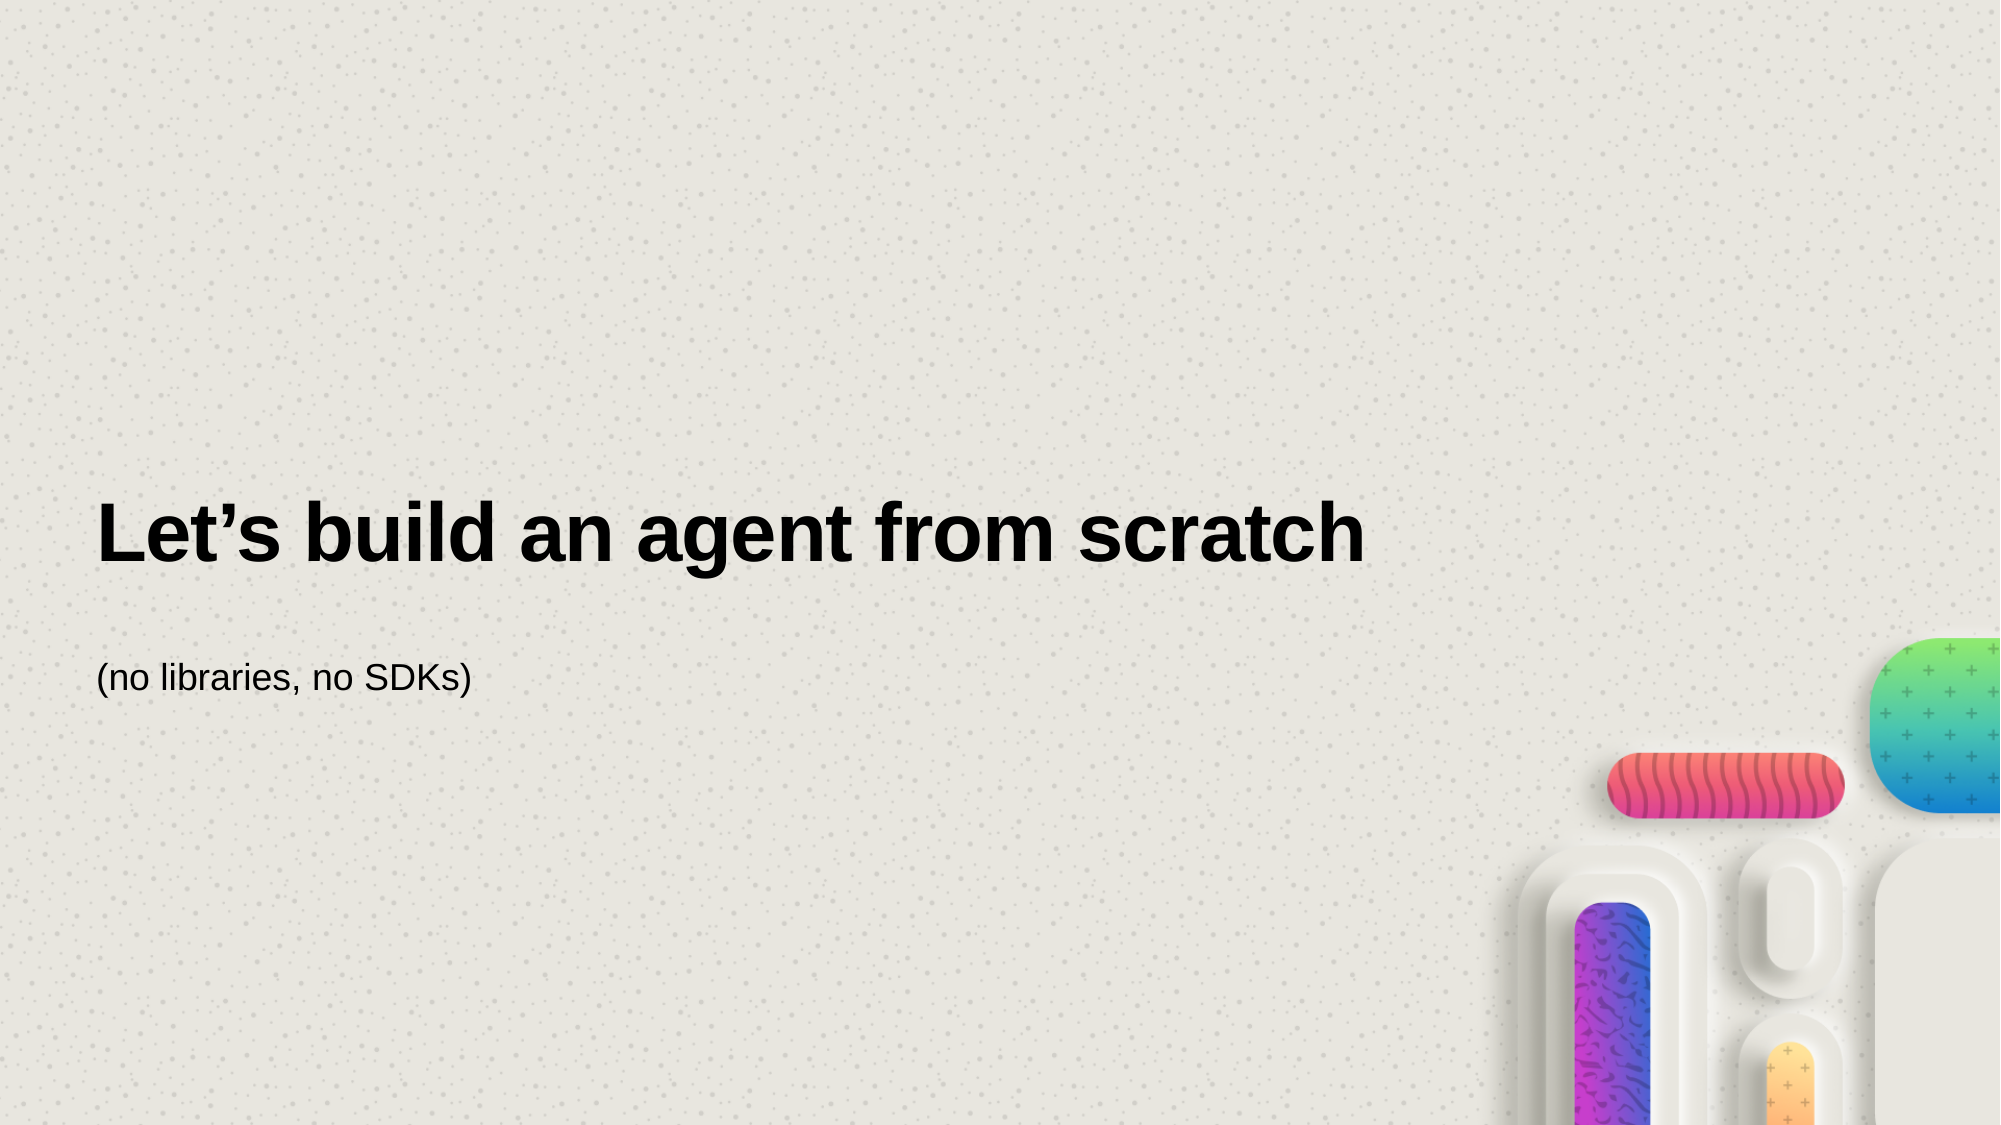

# Let’s build an agent from scratch
(no libraries, no SDKs)